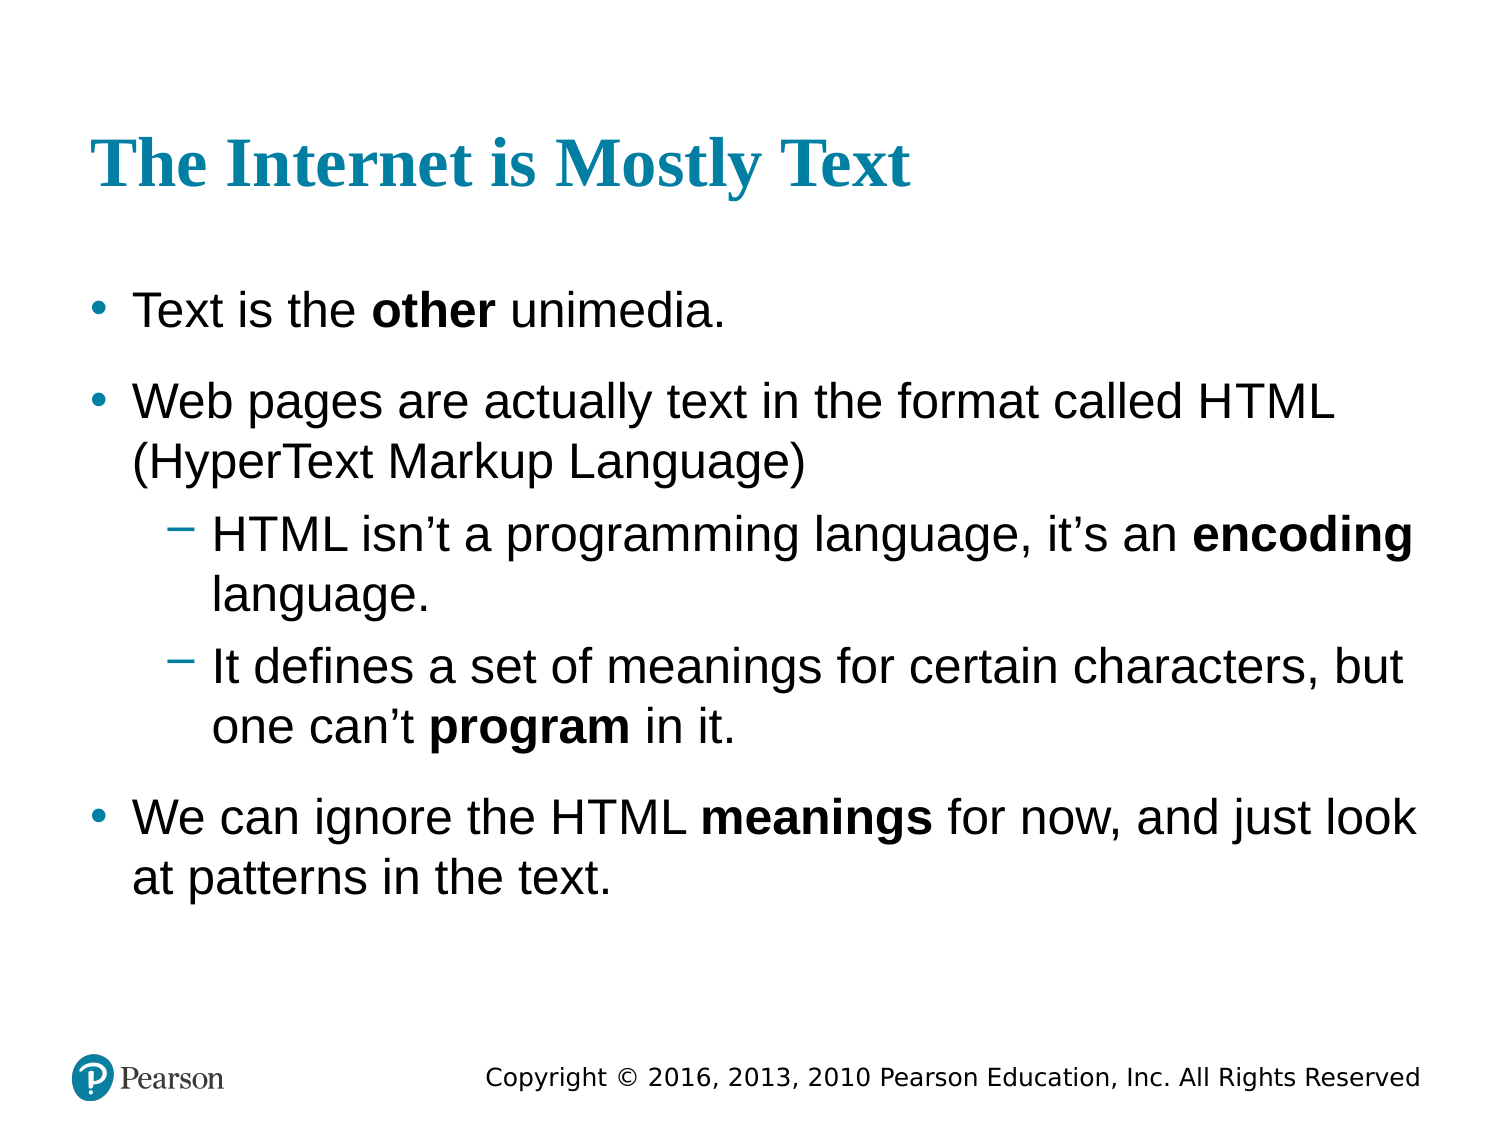

# The Internet is Mostly Text
Text is the other unimedia.
Web pages are actually text in the format called H T M L (HyperText Markup Language)
H T M L isn’t a programming language, it’s an encoding language.
It defines a set of meanings for certain characters, but one can’t program in it.
We can ignore the H T M L meanings for now, and just look at patterns in the text.